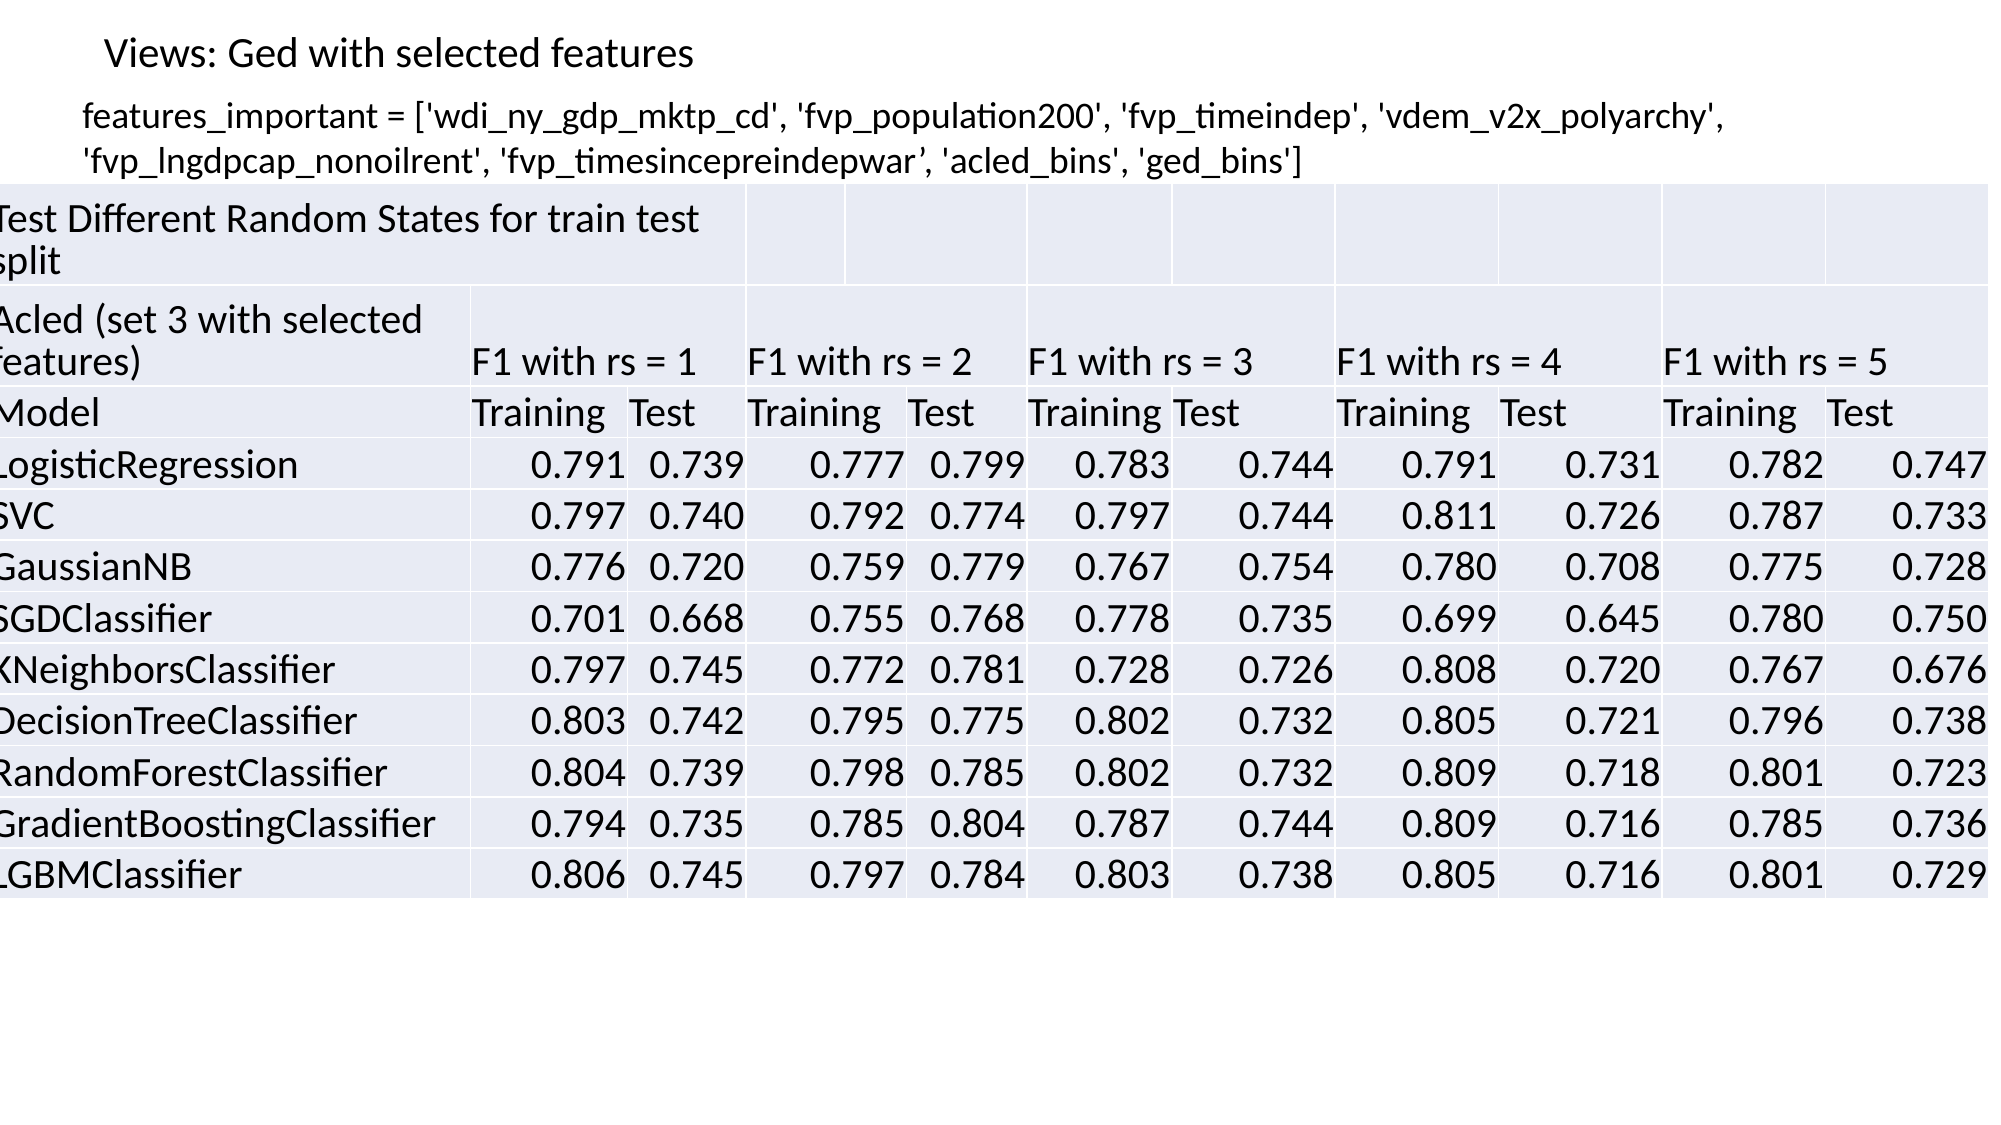

Views: Ged with selected features
features_important = ['wdi_ny_gdp_mktp_cd', 'fvp_population200', 'fvp_timeindep', 'vdem_v2x_polyarchy', 'fvp_lngdpcap_nonoilrent', 'fvp_timesincepreindepwar’, 'acled_bins', 'ged_bins']

| Test Different Random States for train test split |  |  |  |  |  |  |  |  |  |  |  |
| --- | --- | --- | --- | --- | --- | --- | --- | --- | --- | --- | --- |
| Acled (set 3 with selected features) | F1 with rs = 1 |  | F1 with rs = 2 |  |  | F1 with rs = 3 |  | F1 with rs = 4 |  | F1 with rs = 5 |  |
| Model | Training | Test | Training | Test | Test | Training | Test | Training | Test | Training | Test |
| LogisticRegression | 0.791 | 0.739 | 0.777 | 0.799 | 0.799 | 0.783 | 0.744 | 0.791 | 0.731 | 0.782 | 0.747 |
| SVC | 0.797 | 0.740 | 0.792 | 0.774 | 0.774 | 0.797 | 0.744 | 0.811 | 0.726 | 0.787 | 0.733 |
| GaussianNB | 0.776 | 0.720 | 0.759 | 0.779 | 0.779 | 0.767 | 0.754 | 0.780 | 0.708 | 0.775 | 0.728 |
| SGDClassifier | 0.701 | 0.668 | 0.755 | 0.768 | 0.768 | 0.778 | 0.735 | 0.699 | 0.645 | 0.780 | 0.750 |
| KNeighborsClassifier | 0.797 | 0.745 | 0.772 | 0.781 | 0.781 | 0.728 | 0.726 | 0.808 | 0.720 | 0.767 | 0.676 |
| DecisionTreeClassifier | 0.803 | 0.742 | 0.795 | 0.775 | 0.775 | 0.802 | 0.732 | 0.805 | 0.721 | 0.796 | 0.738 |
| RandomForestClassifier | 0.804 | 0.739 | 0.798 | 0.785 | 0.785 | 0.802 | 0.732 | 0.809 | 0.718 | 0.801 | 0.723 |
| GradientBoostingClassifier | 0.794 | 0.735 | 0.785 | 0.804 | 0.804 | 0.787 | 0.744 | 0.809 | 0.716 | 0.785 | 0.736 |
| LGBMClassifier | 0.806 | 0.745 | 0.797 | 0.784 | 0.784 | 0.803 | 0.738 | 0.805 | 0.716 | 0.801 | 0.729 |